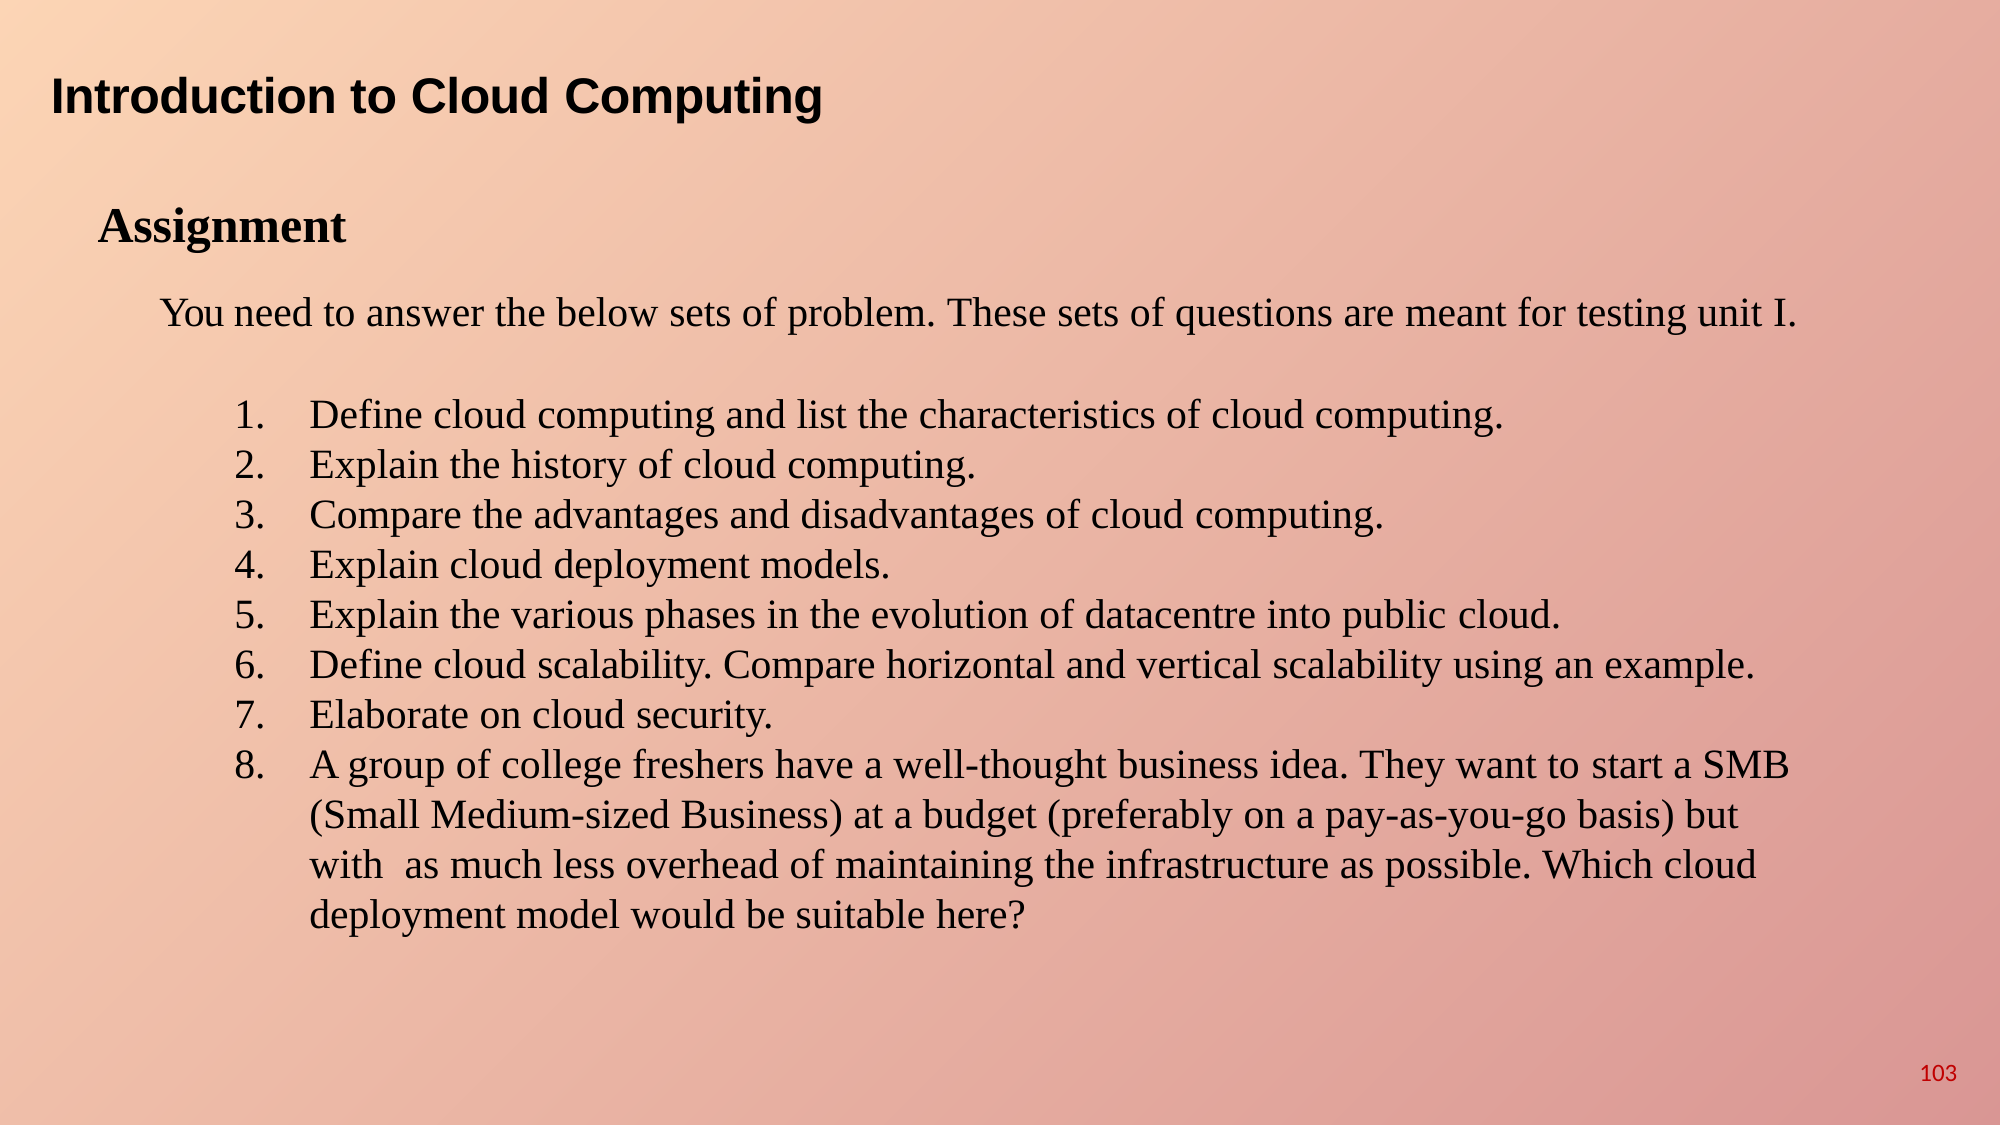

# Introduction to Cloud Computing
Assignment
You need to answer the below sets of problem. These sets of questions are meant for testing unit I.

Define cloud computing and list the characteristics of cloud computing.
Explain the history of cloud computing.
Compare the advantages and disadvantages of cloud computing.
Explain cloud deployment models.
Explain the various phases in the evolution of datacentre into public cloud.
Define cloud scalability. Compare horizontal and vertical scalability using an example.
Elaborate on cloud security.
A group of college freshers have a well-thought business idea. They want to start a SMB  (Small Medium-sized Business) at a budget (preferably on a pay-as-you-go basis) but with  as much less overhead of maintaining the infrastructure as possible. Which cloud  deployment model would be suitable here?
103